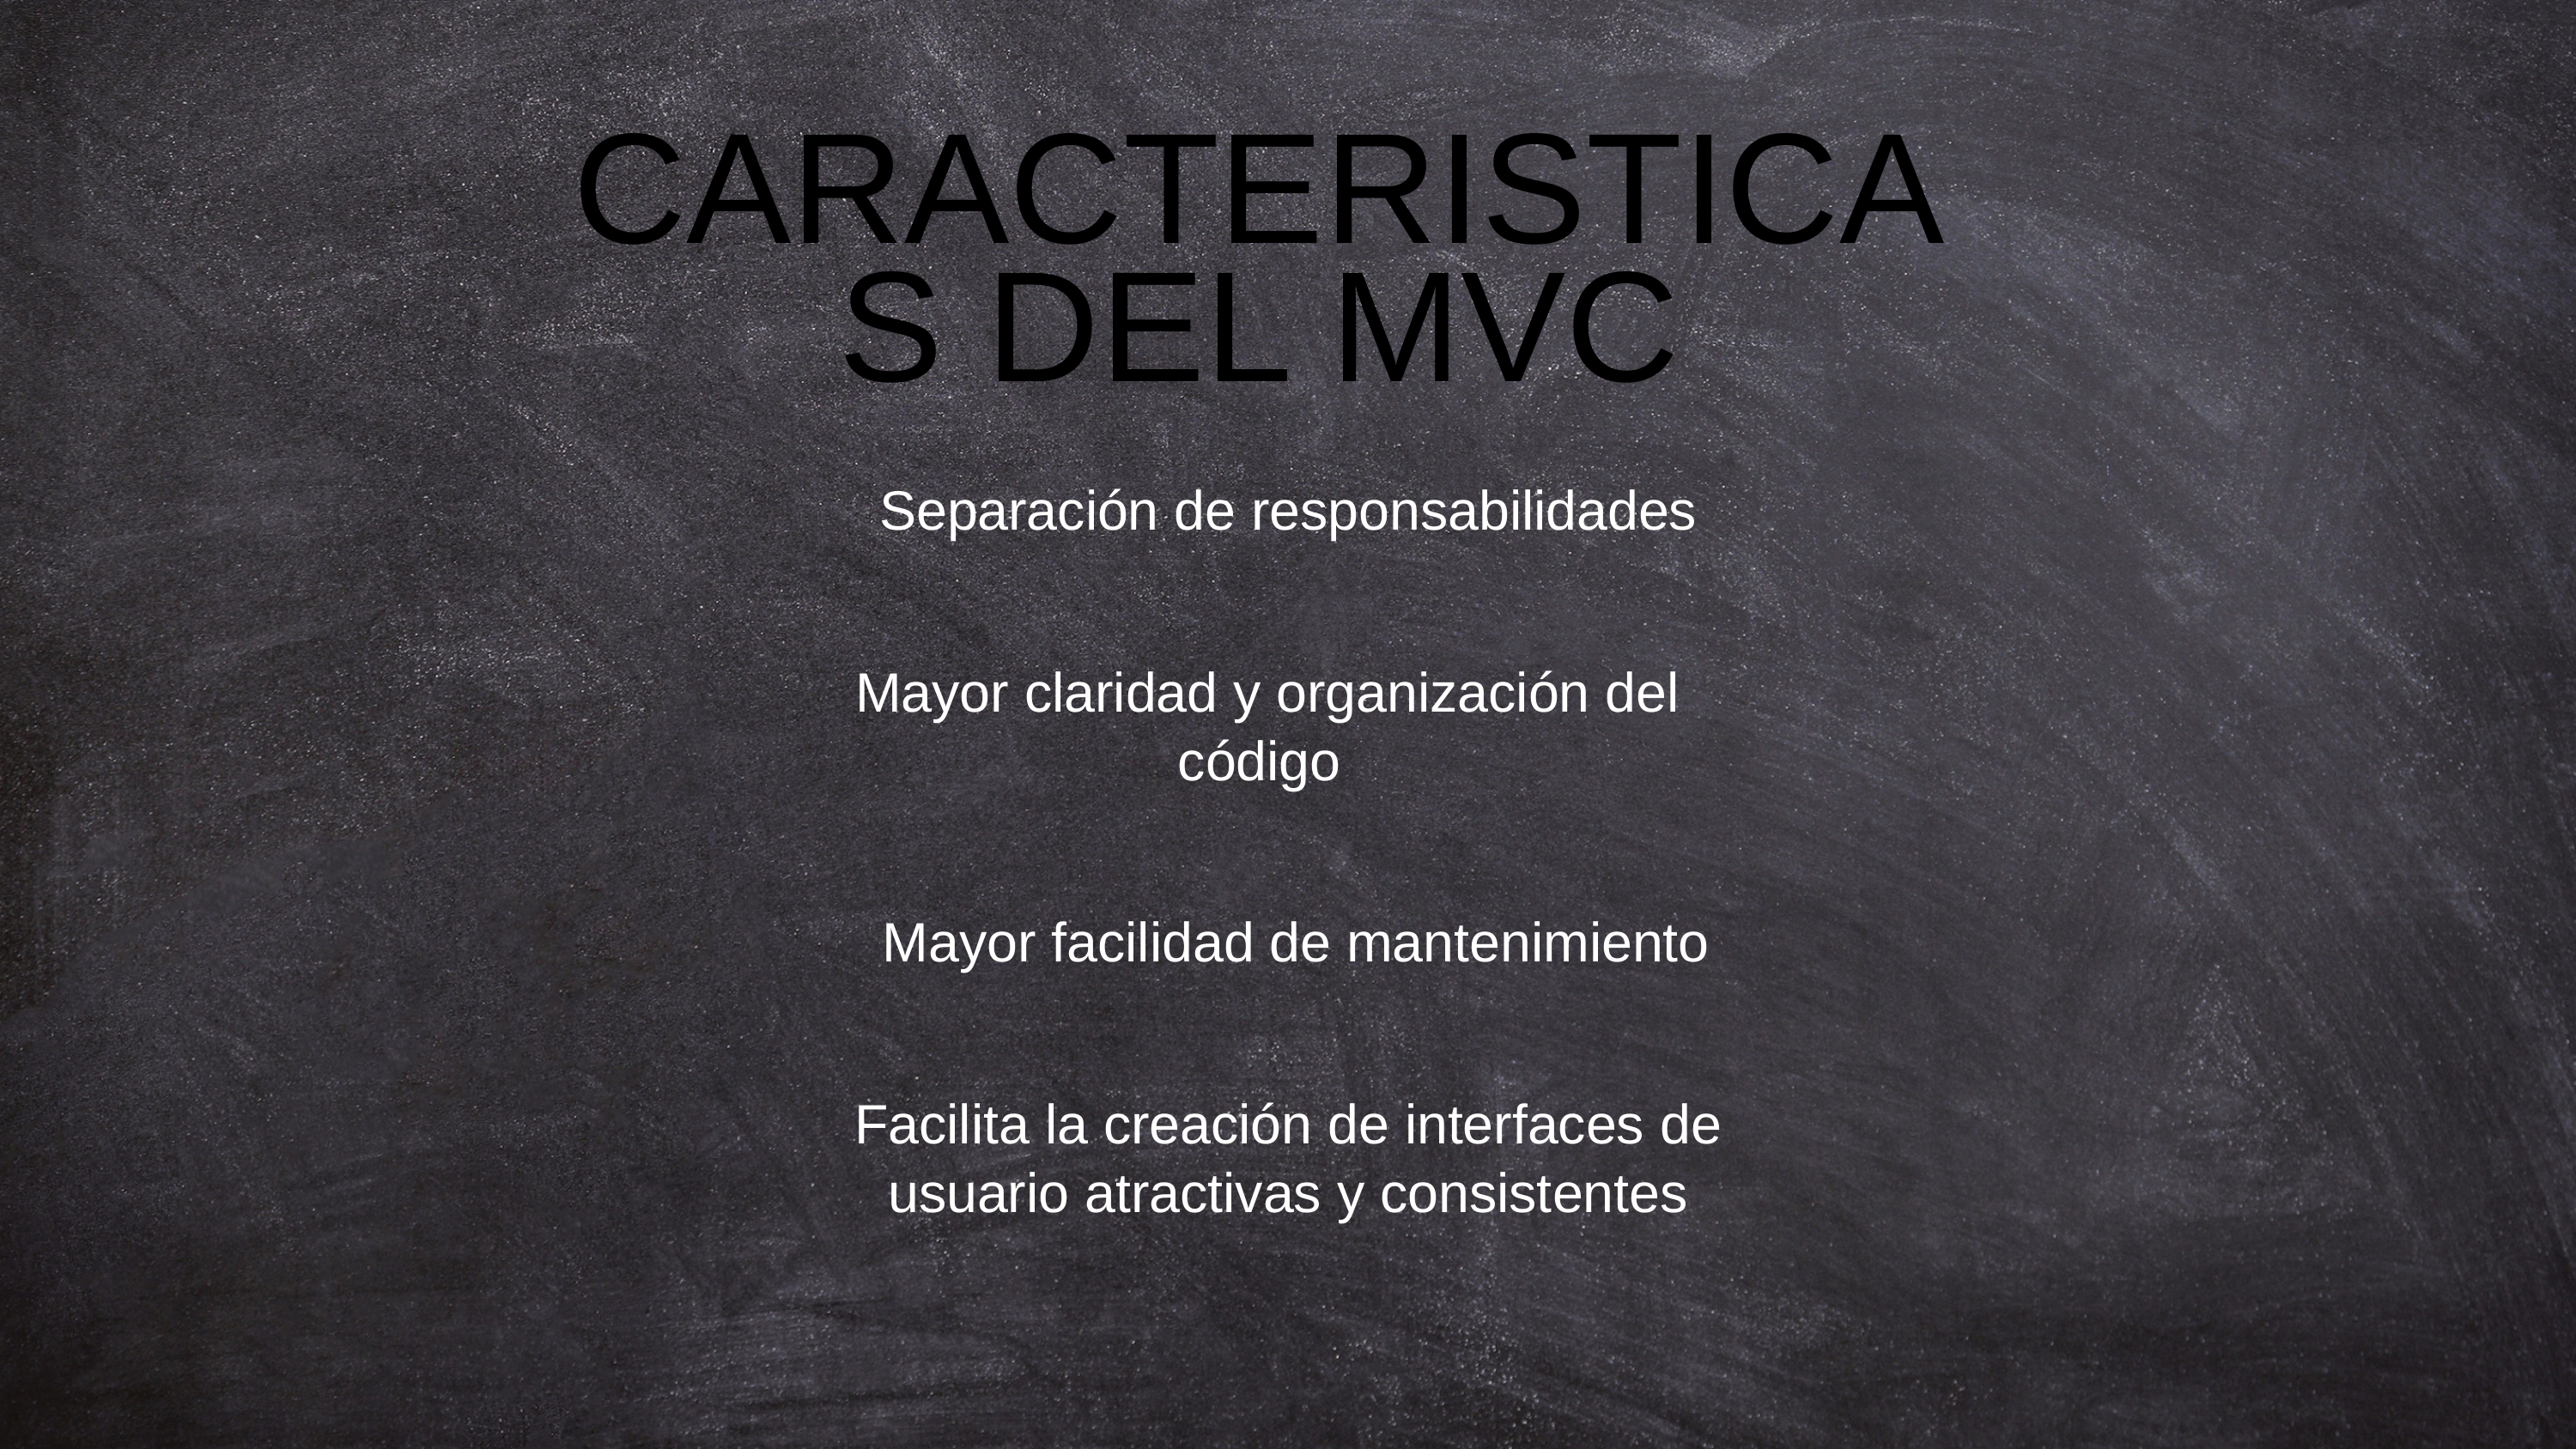

CARACTERISTICAS DEL MVC
Separación de responsabilidades
 Mayor claridad y organización del código
 Mayor facilidad de mantenimiento
Facilita la creación de interfaces de usuario atractivas y consistentes